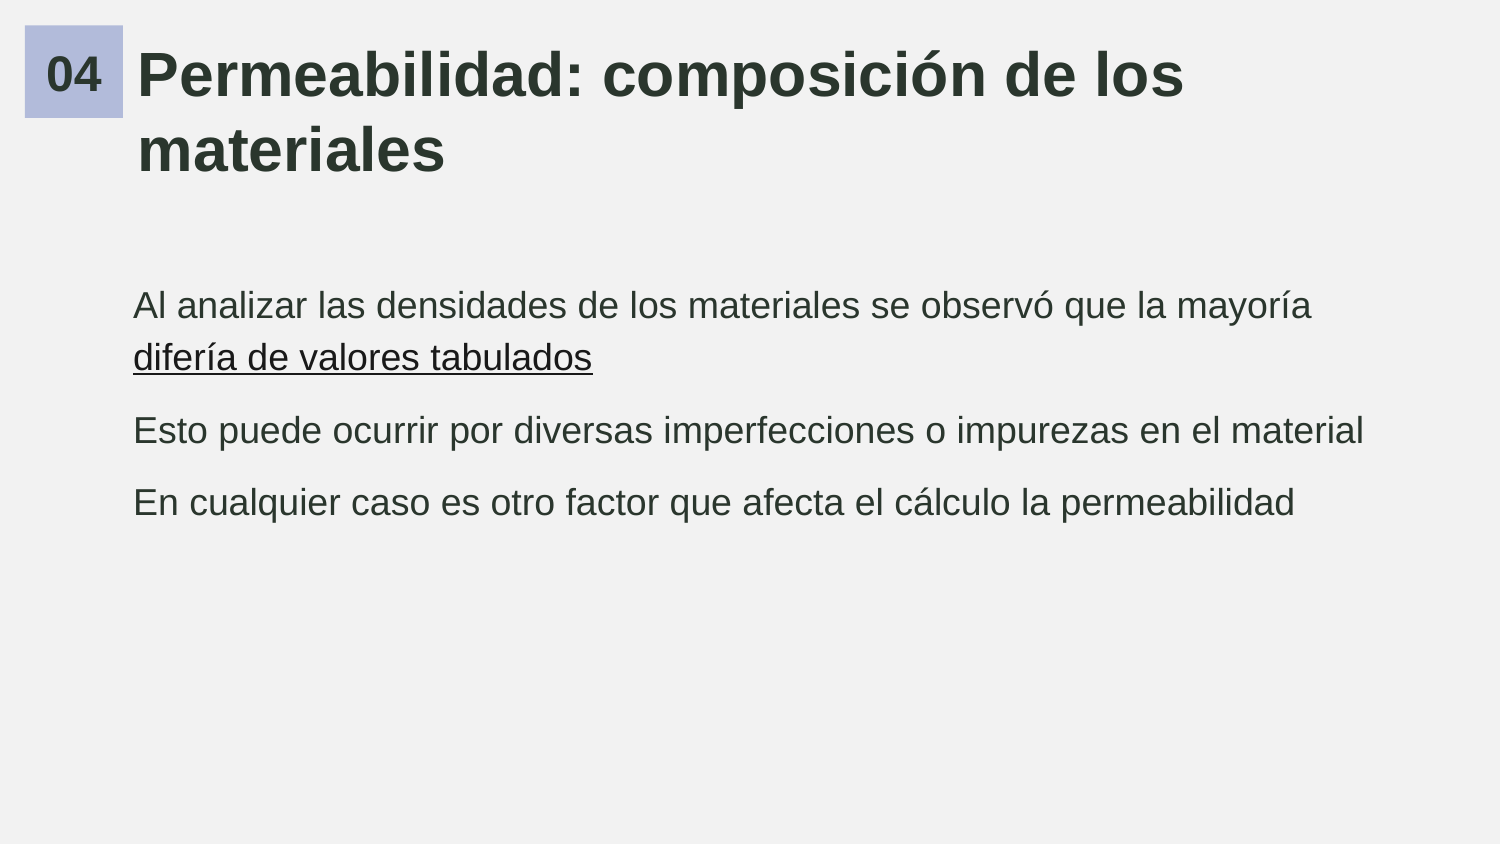

Permeabilidad: composición de los materiales
04
Al analizar las densidades de los materiales se observó que la mayoría difería de valores tabulados
Esto puede ocurrir por diversas imperfecciones o impurezas en el material
En cualquier caso es otro factor que afecta el cálculo la permeabilidad